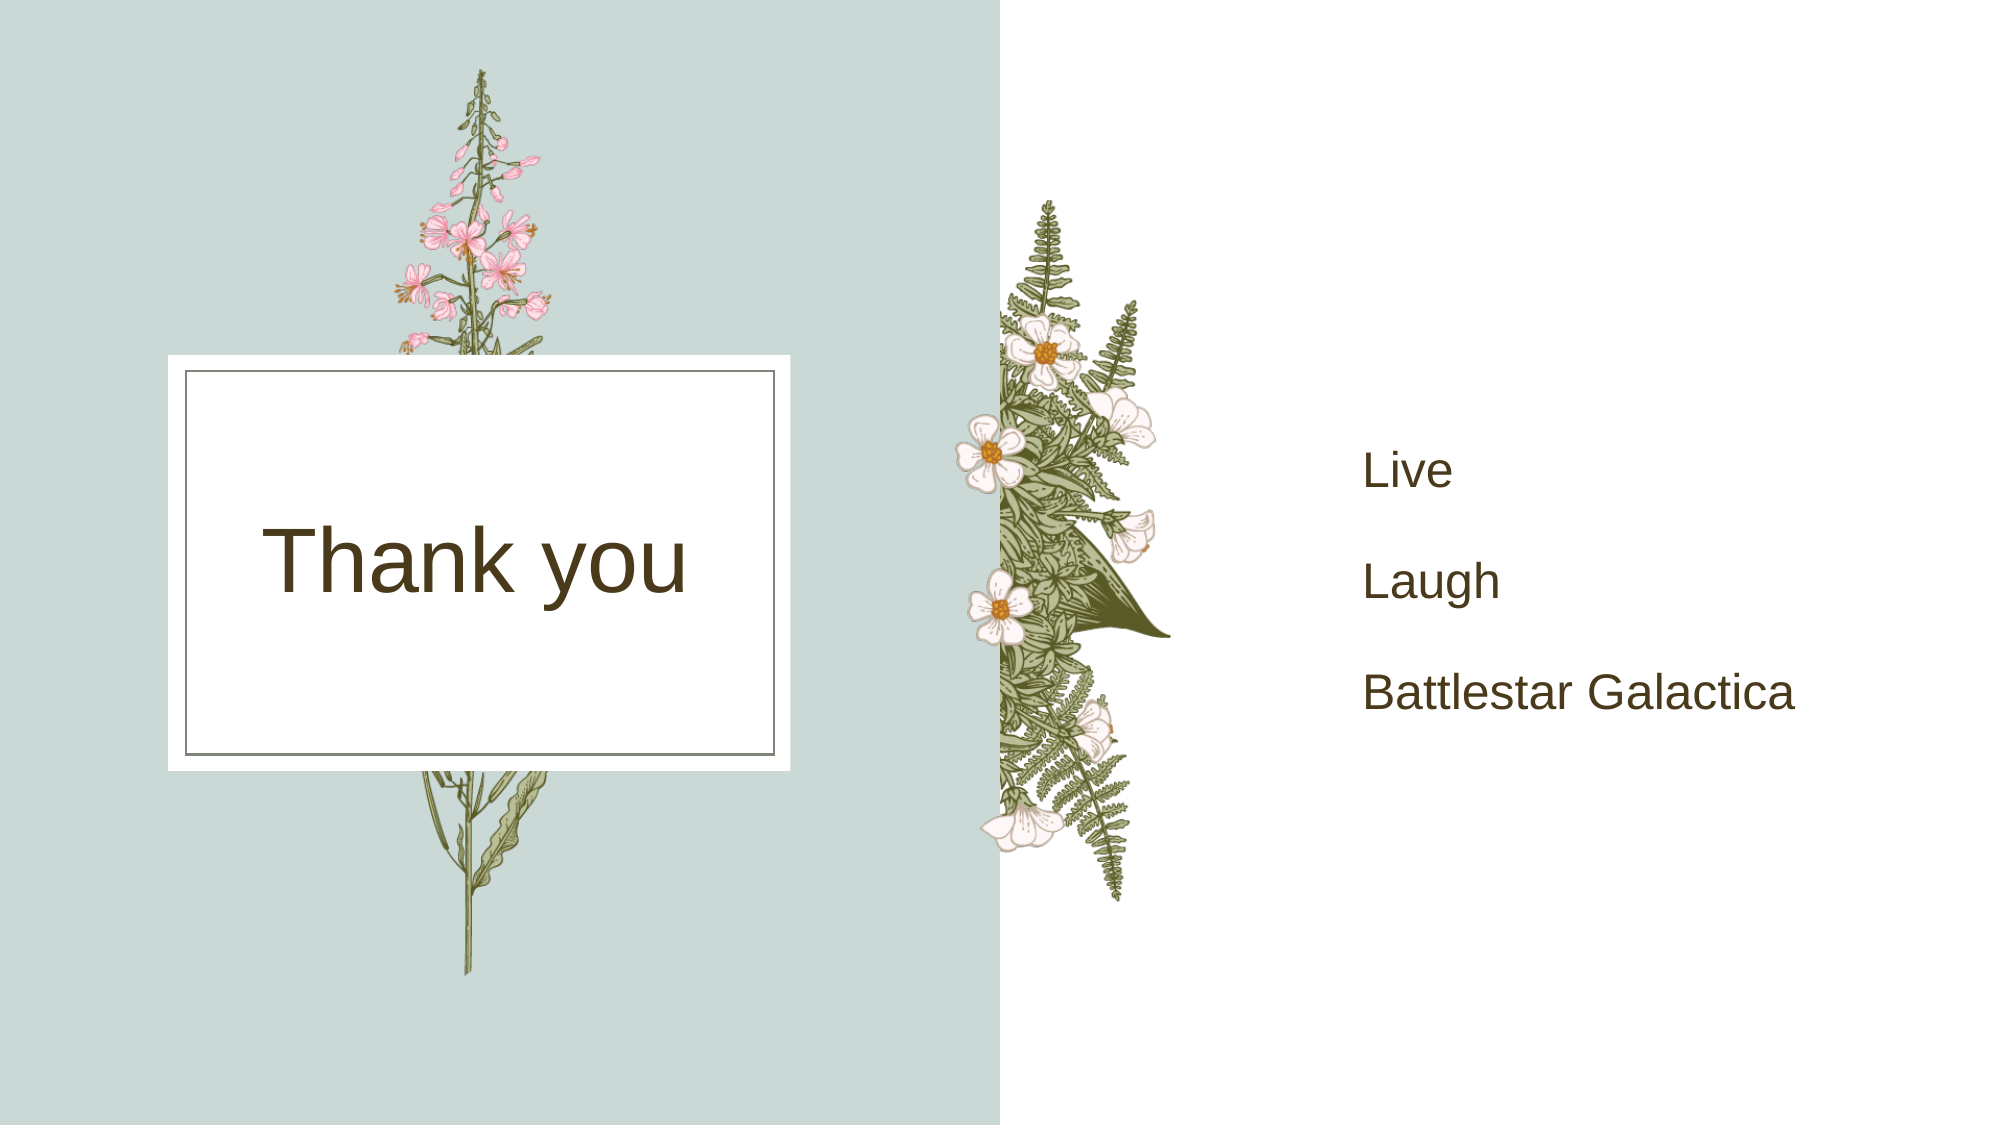

Live
Laugh
Battlestar Galactica
# Thank you